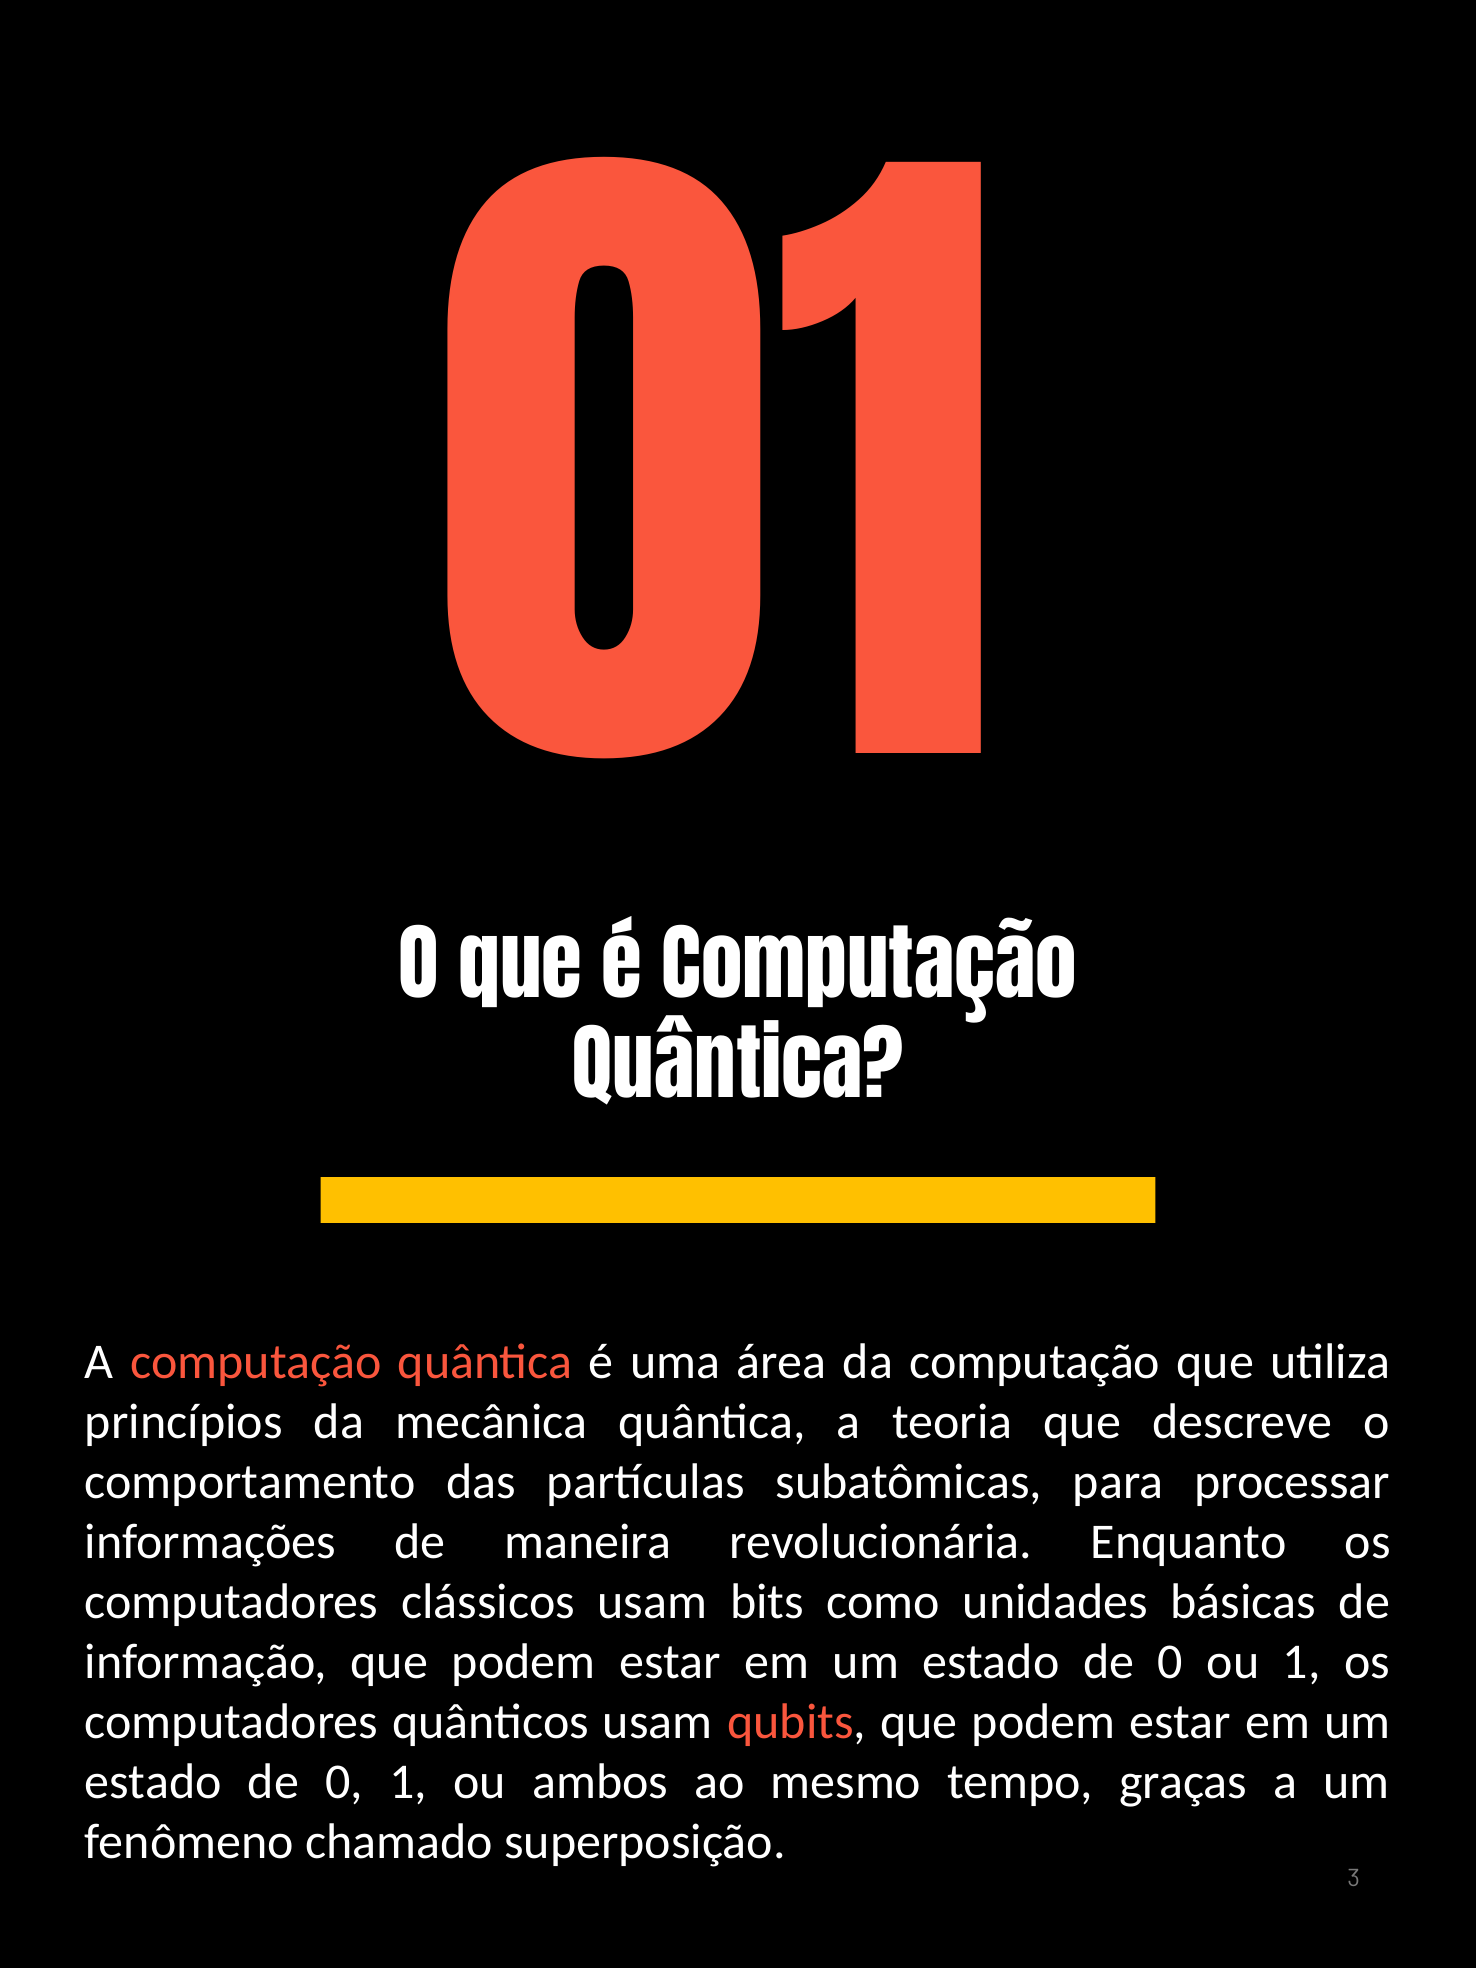

01
O que é Computação Quântica?

A computação quântica é uma área da computação que utiliza princípios da mecânica quântica, a teoria que descreve o comportamento das partículas subatômicas, para processar informações de maneira revolucionária. Enquanto os computadores clássicos usam bits como unidades básicas de informação, que podem estar em um estado de 0 ou 1, os computadores quânticos usam qubits, que podem estar em um estado de 0, 1, ou ambos ao mesmo tempo, graças a um fenômeno chamado superposição.
3